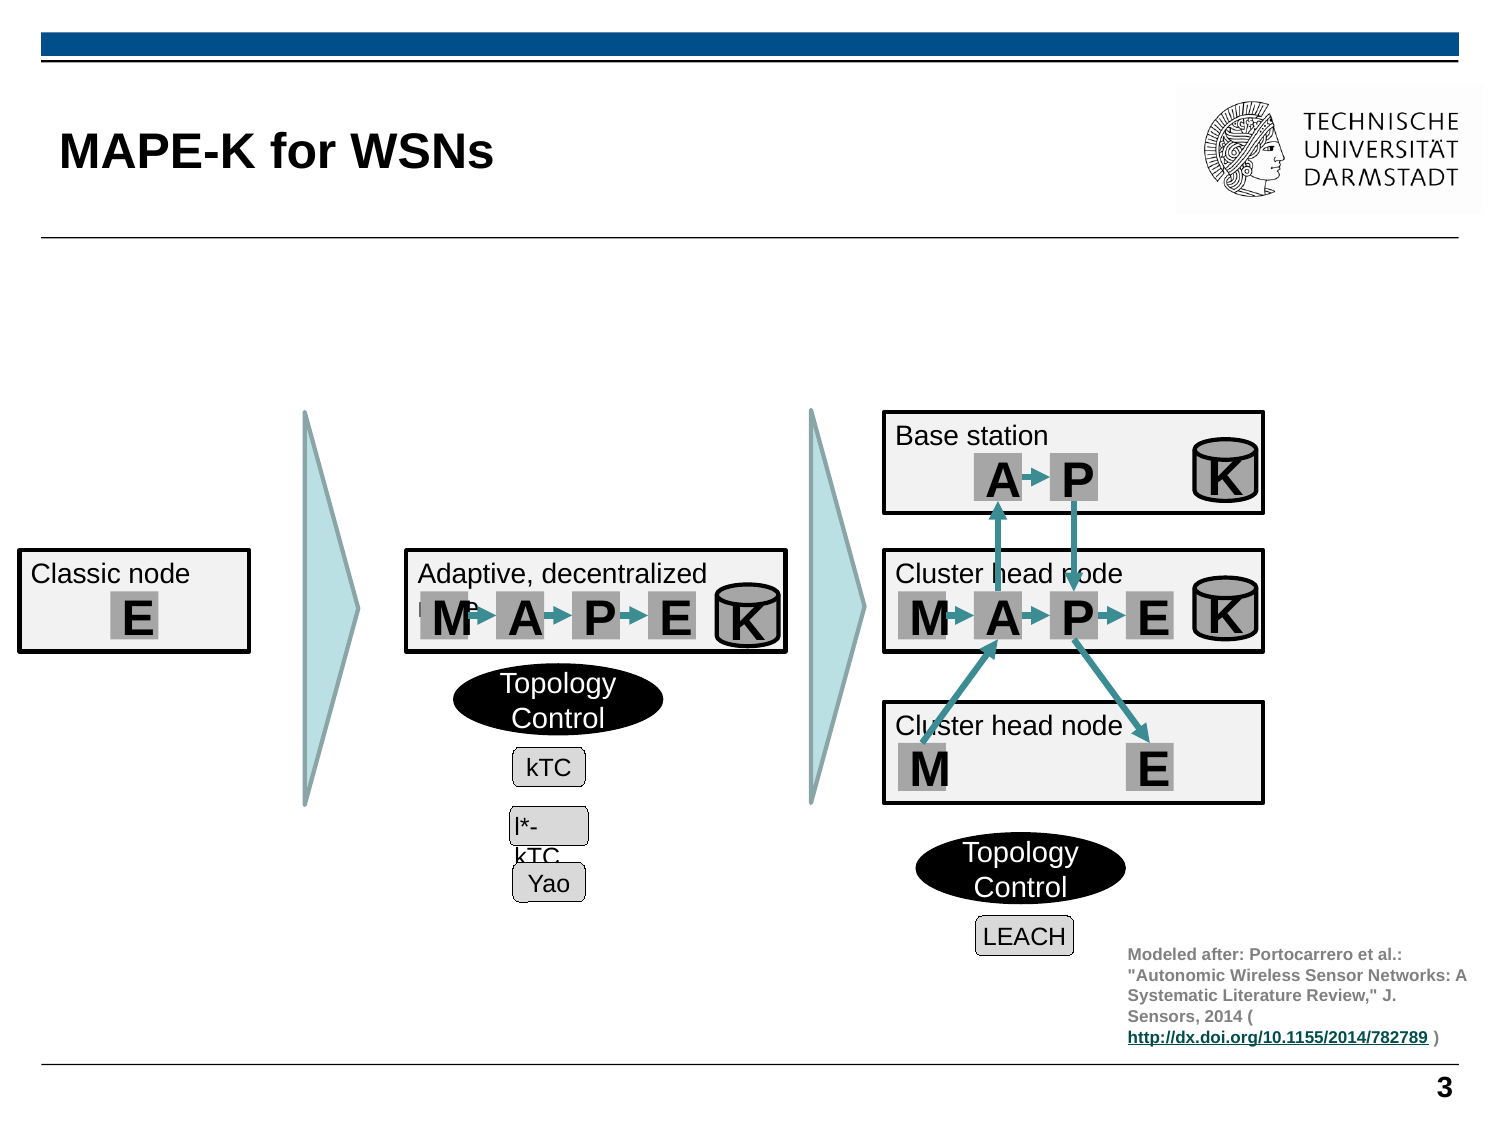

# MAPE-K for WSNs
Base station
K
A
P
Classic node
E
Adaptive, decentralized node
K
A
E
M
P
Cluster head node
K
A
E
M
P

Topology
Control
kTC
l*-kTC
Yao
Cluster head node
E
M
Topology
Control
LEACH
Modeled after: Portocarrero et al.: "Autonomic Wireless Sensor Networks: A Systematic Literature Review," J. Sensors, 2014 (http://dx.doi.org/10.1155/2014/782789 )